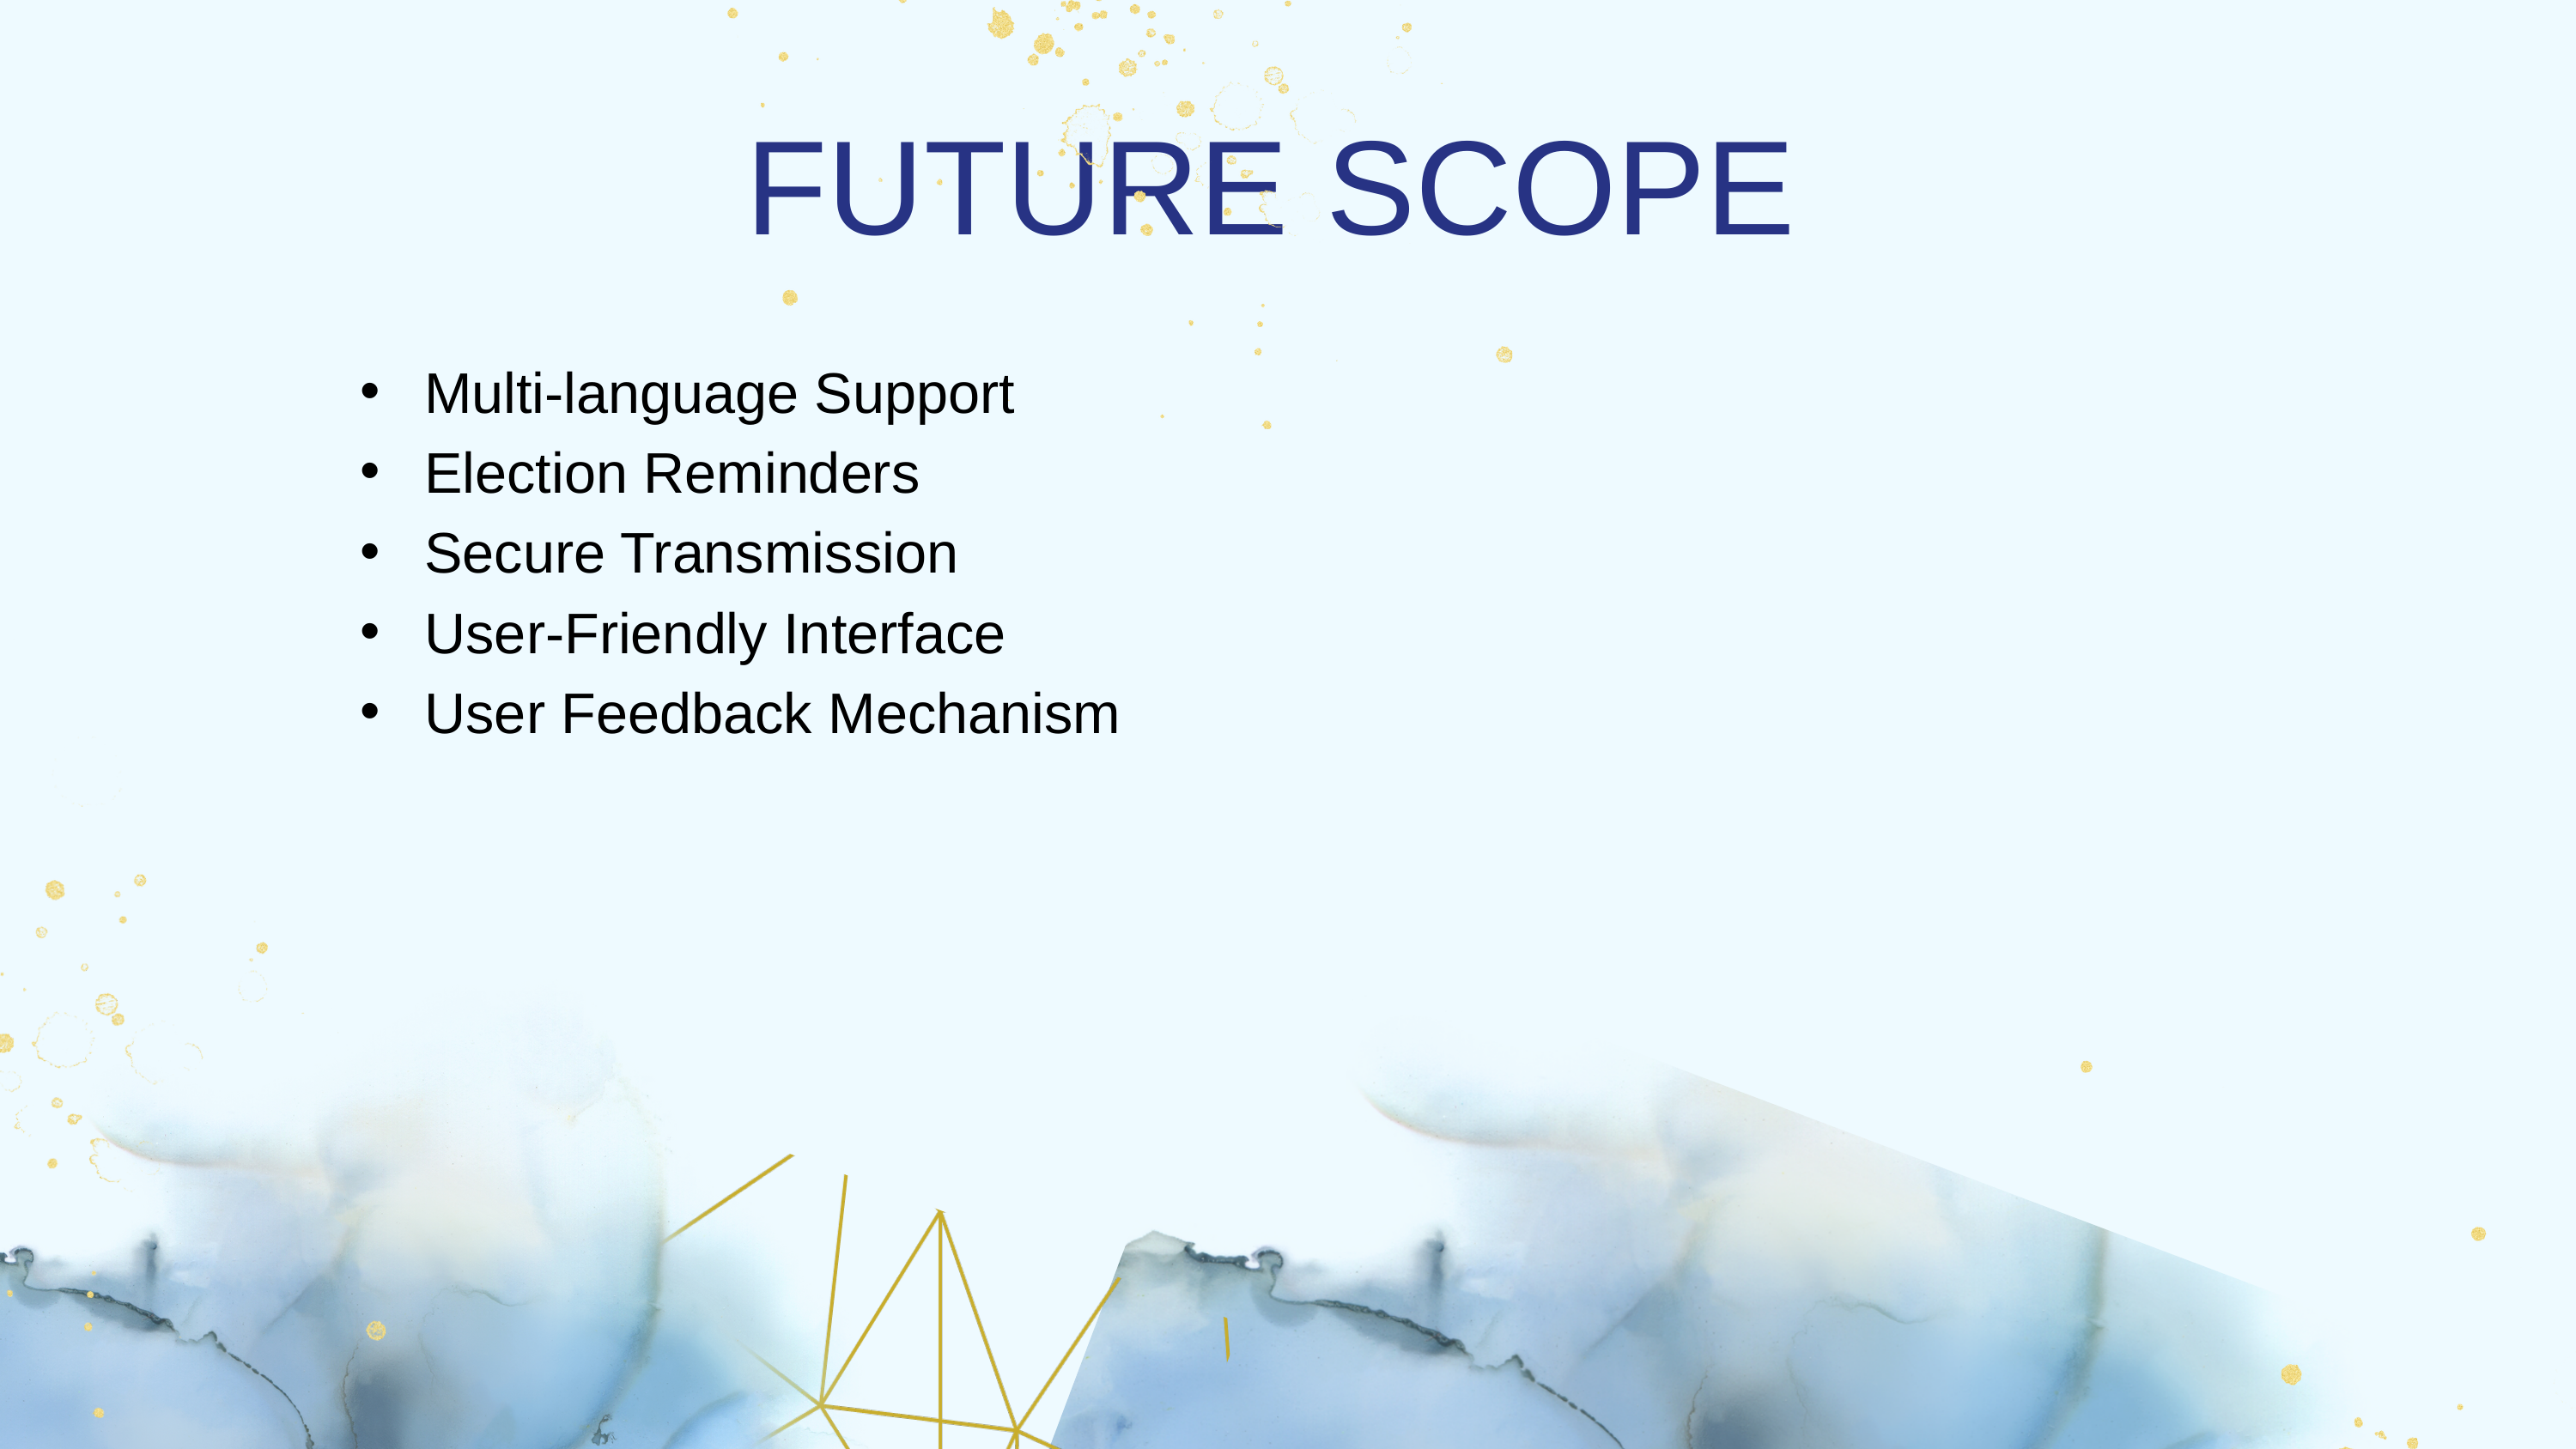

FUTURE SCOPE
Multi-language Support
 Election Reminders
 Secure Transmission
 User-Friendly Interface
 User Feedback Mechanism